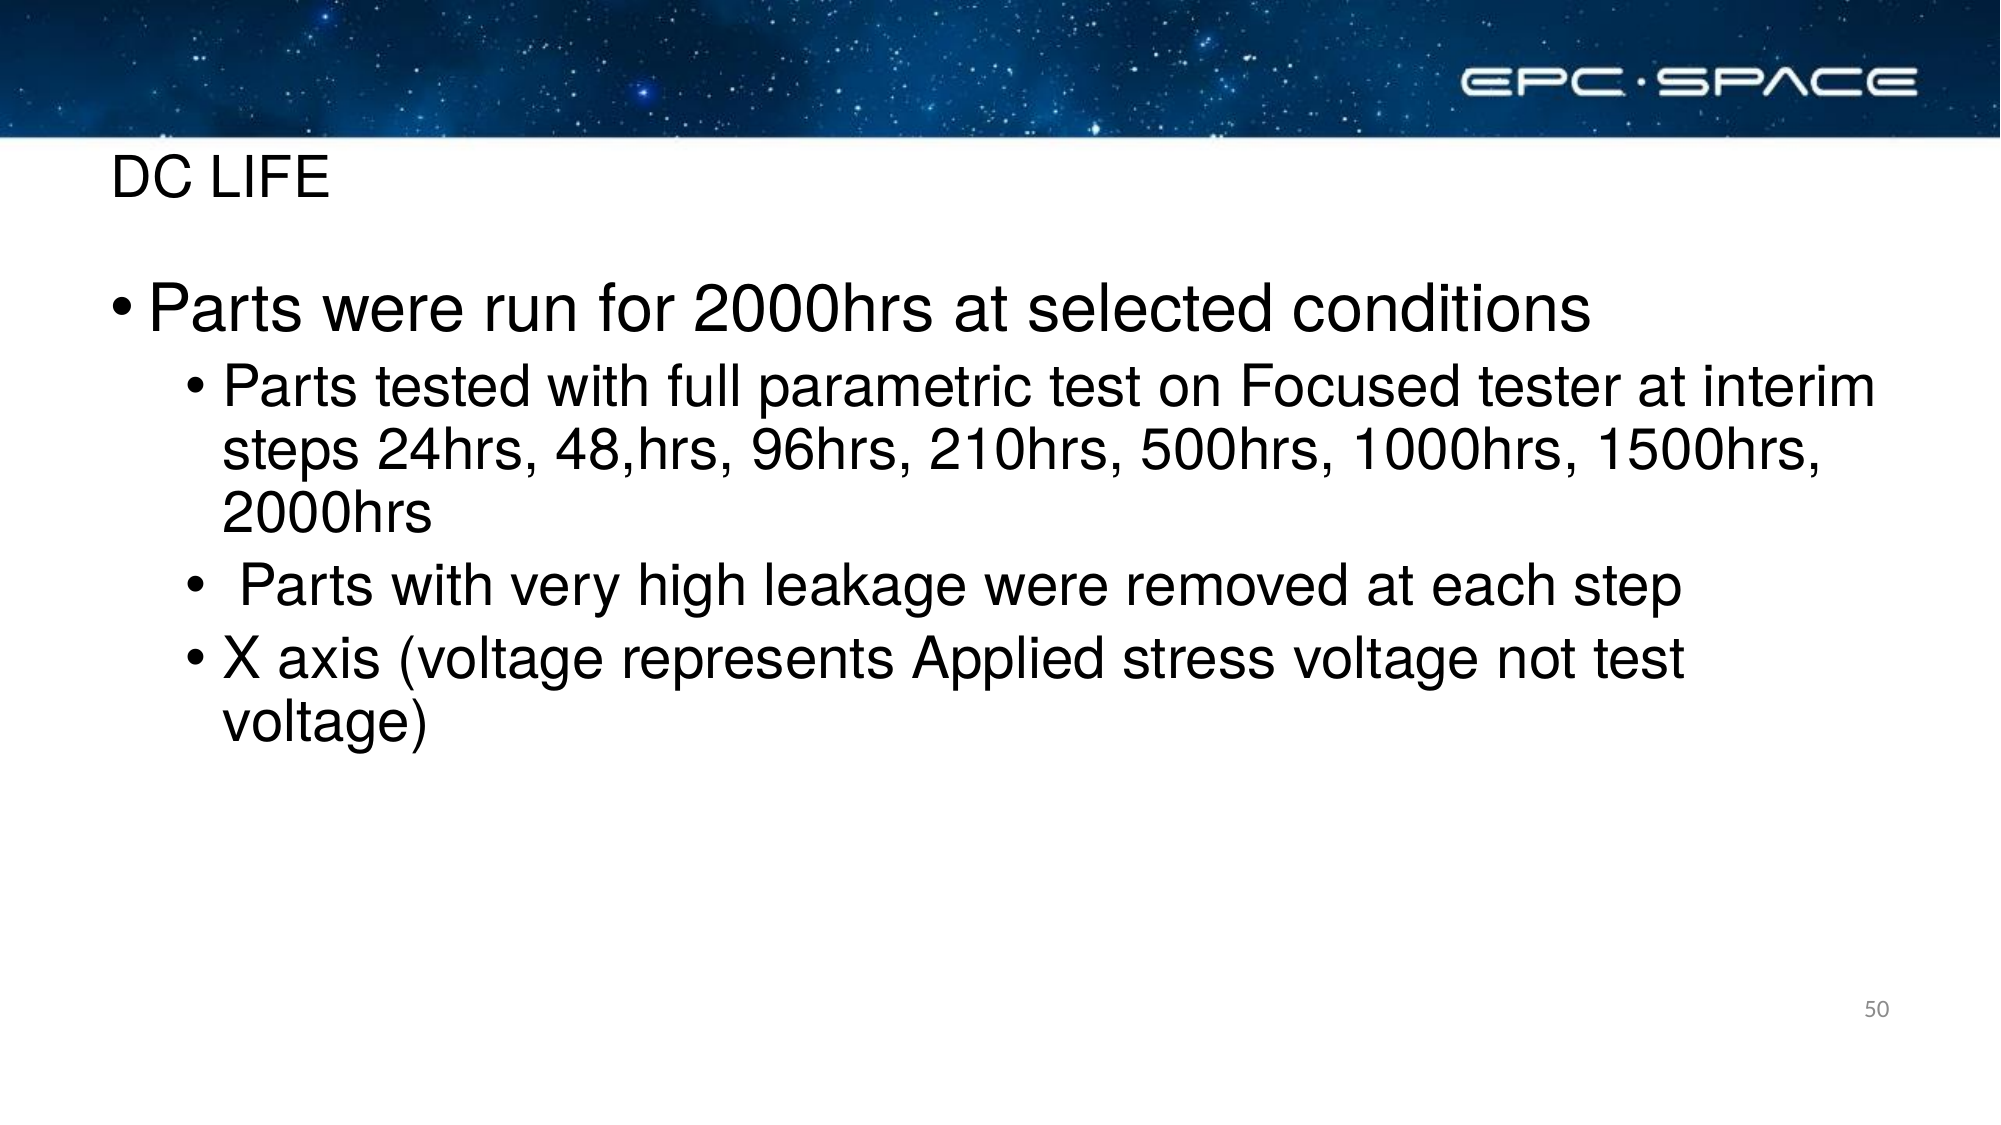

# DC LIFE
Parts were run for 2000hrs at selected conditions
Parts tested with full parametric test on Focused tester at interim steps 24hrs, 48,hrs, 96hrs, 210hrs, 500hrs, 1000hrs, 1500hrs, 2000hrs
 Parts with very high leakage were removed at each step
X axis (voltage represents Applied stress voltage not test voltage)

50